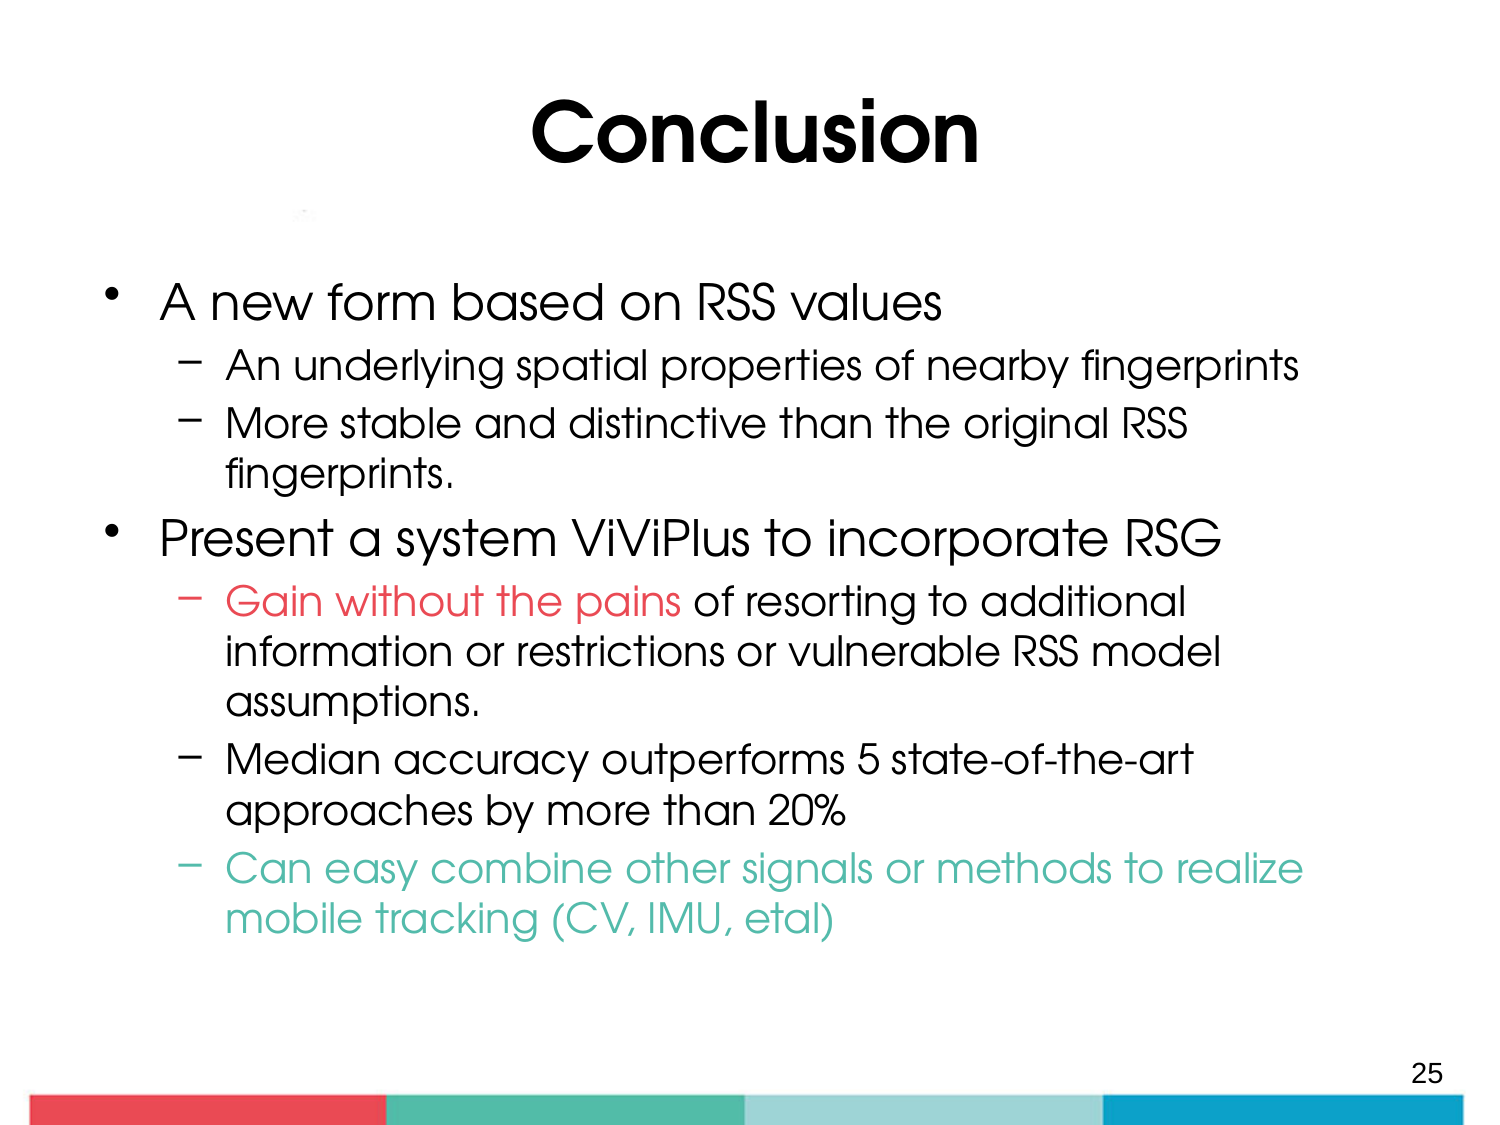

# Conclusion
A new form based on RSS values
An underlying spatial properties of nearby fingerprints
More stable and distinctive than the original RSS fingerprints.
Present a system ViViPlus to incorporate RSG
Gain without the pains of resorting to additional information or restrictions or vulnerable RSS model assumptions.
Median accuracy outperforms 5 state-of-the-art approaches by more than 20%
Can easy combine other signals or methods to realize mobile tracking (CV, IMU, etal)
25